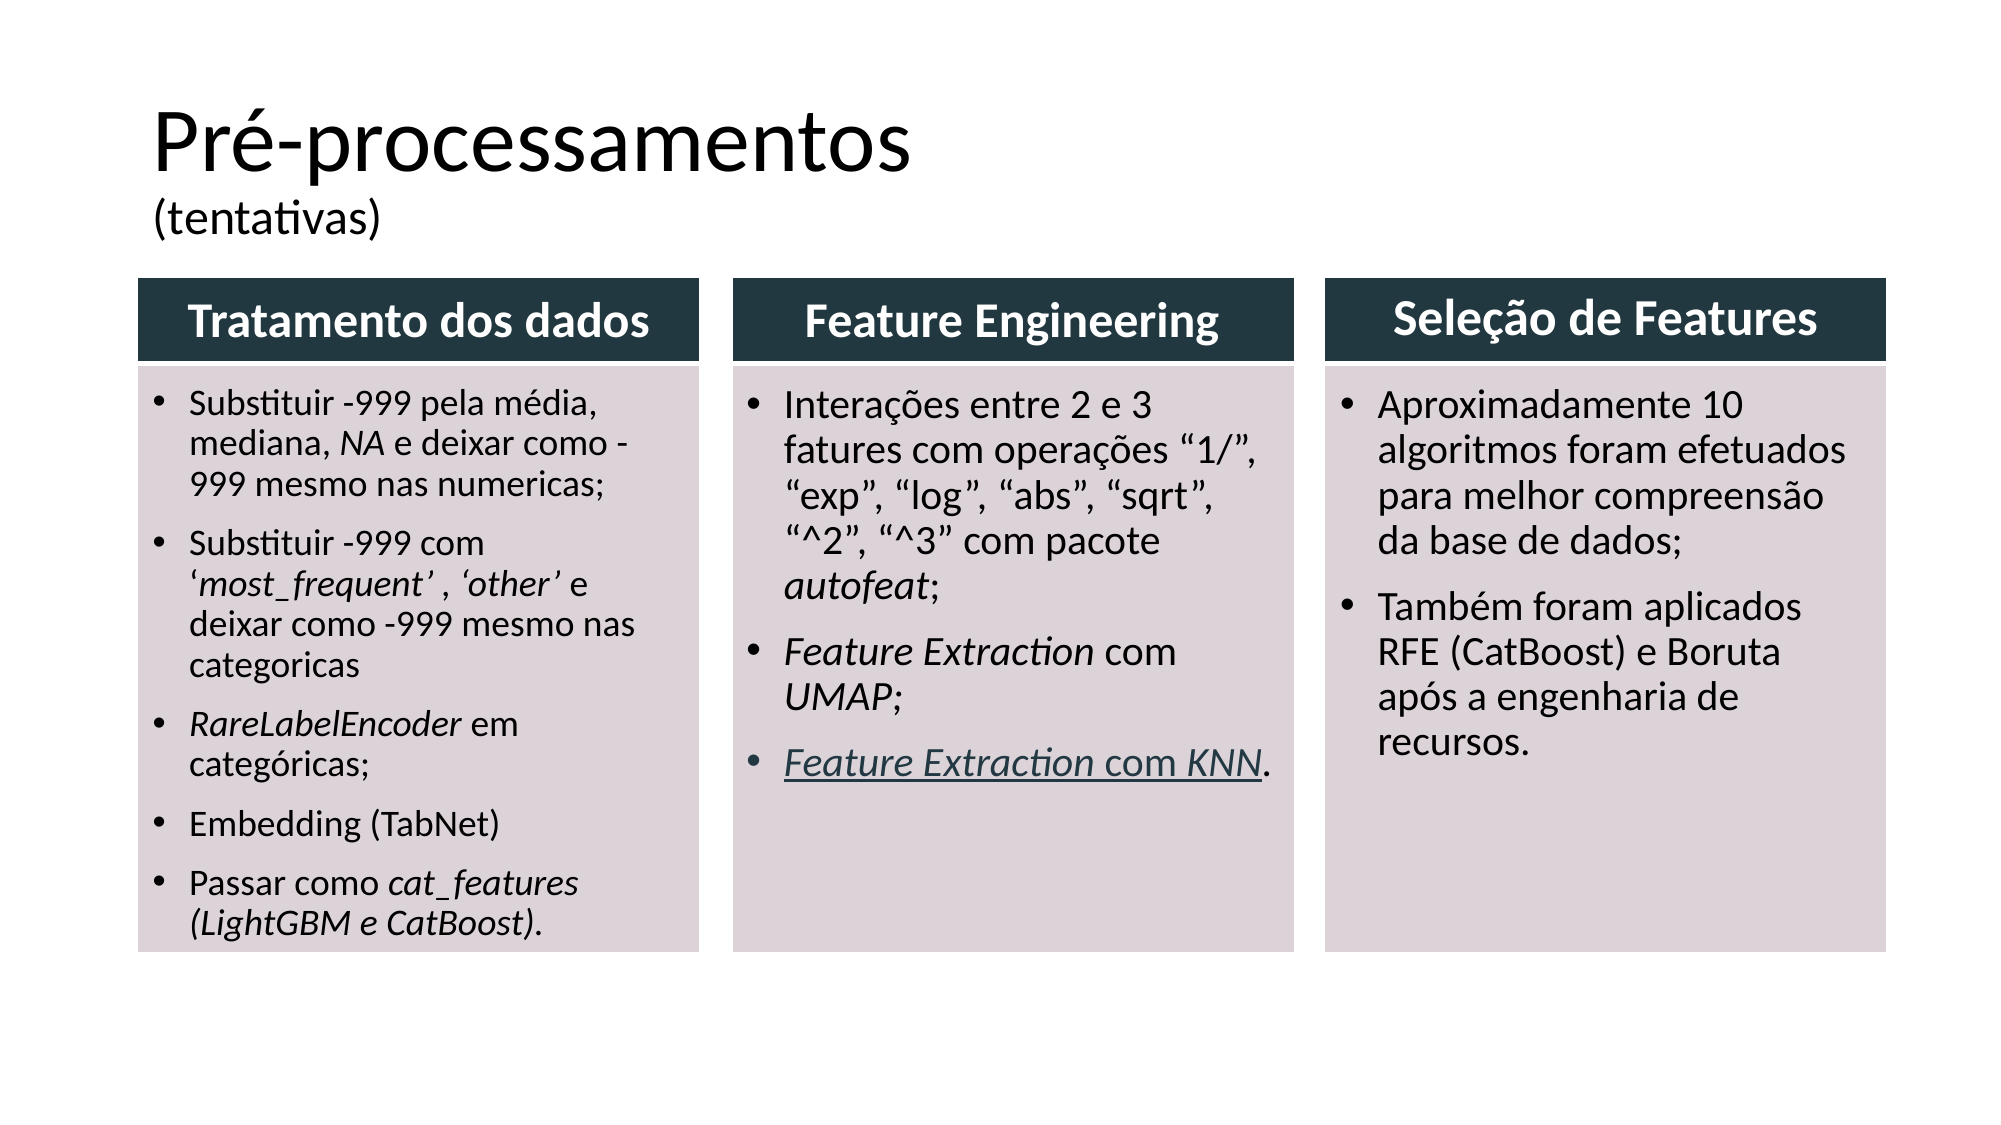

# Pré-processamentos (tentativas)
|  |
| --- |
|  |
|  |
| --- |
|  |
|  |
| --- |
|  |
Seleção de Features
Feature Engineering
Tratamento dos dados
Substituir -999 pela média, mediana, NA e deixar como -999 mesmo nas numericas;
Substituir -999 com ‘most_frequent’ , ‘other’ e deixar como -999 mesmo nas categoricas
RareLabelEncoder em categóricas;
Embedding (TabNet)
Passar como cat_features (LightGBM e CatBoost).

Interações entre 2 e 3 fatures com operações “1/”, “exp”, “log”, “abs”, “sqrt”, “^2”, “^3” com pacote autofeat;
Feature Extraction com UMAP;
Feature Extraction com KNN.

Aproximadamente 10 algoritmos foram efetuados para melhor compreensão da base de dados;
Também foram aplicados RFE (CatBoost) e Boruta após a engenharia de recursos.